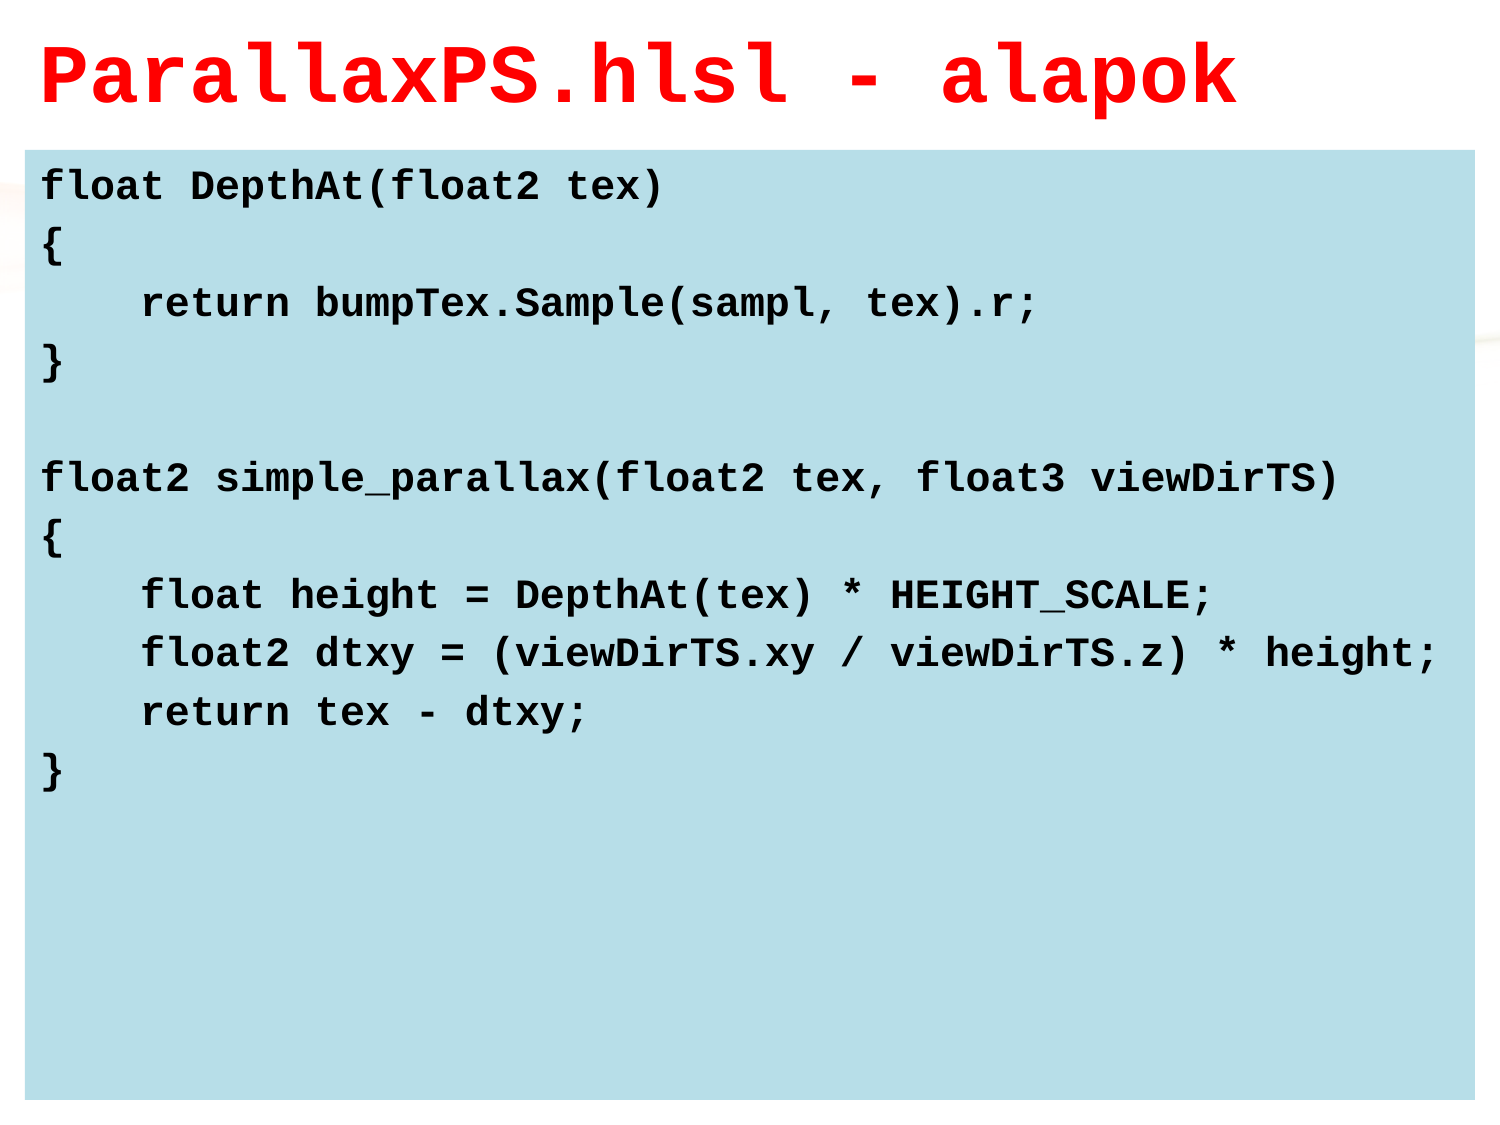

# ParallaxPS.hlsl - alapok
float DepthAt(float2 tex)
{
    return bumpTex.Sample(sampl, tex).r;
}

float2 simple_parallax(float2 tex, float3 viewDirTS)
{
    float height = DepthAt(tex) * HEIGHT_SCALE;
    float2 dtxy = (viewDirTS.xy / viewDirTS.z) * height;
    return tex - dtxy;
}